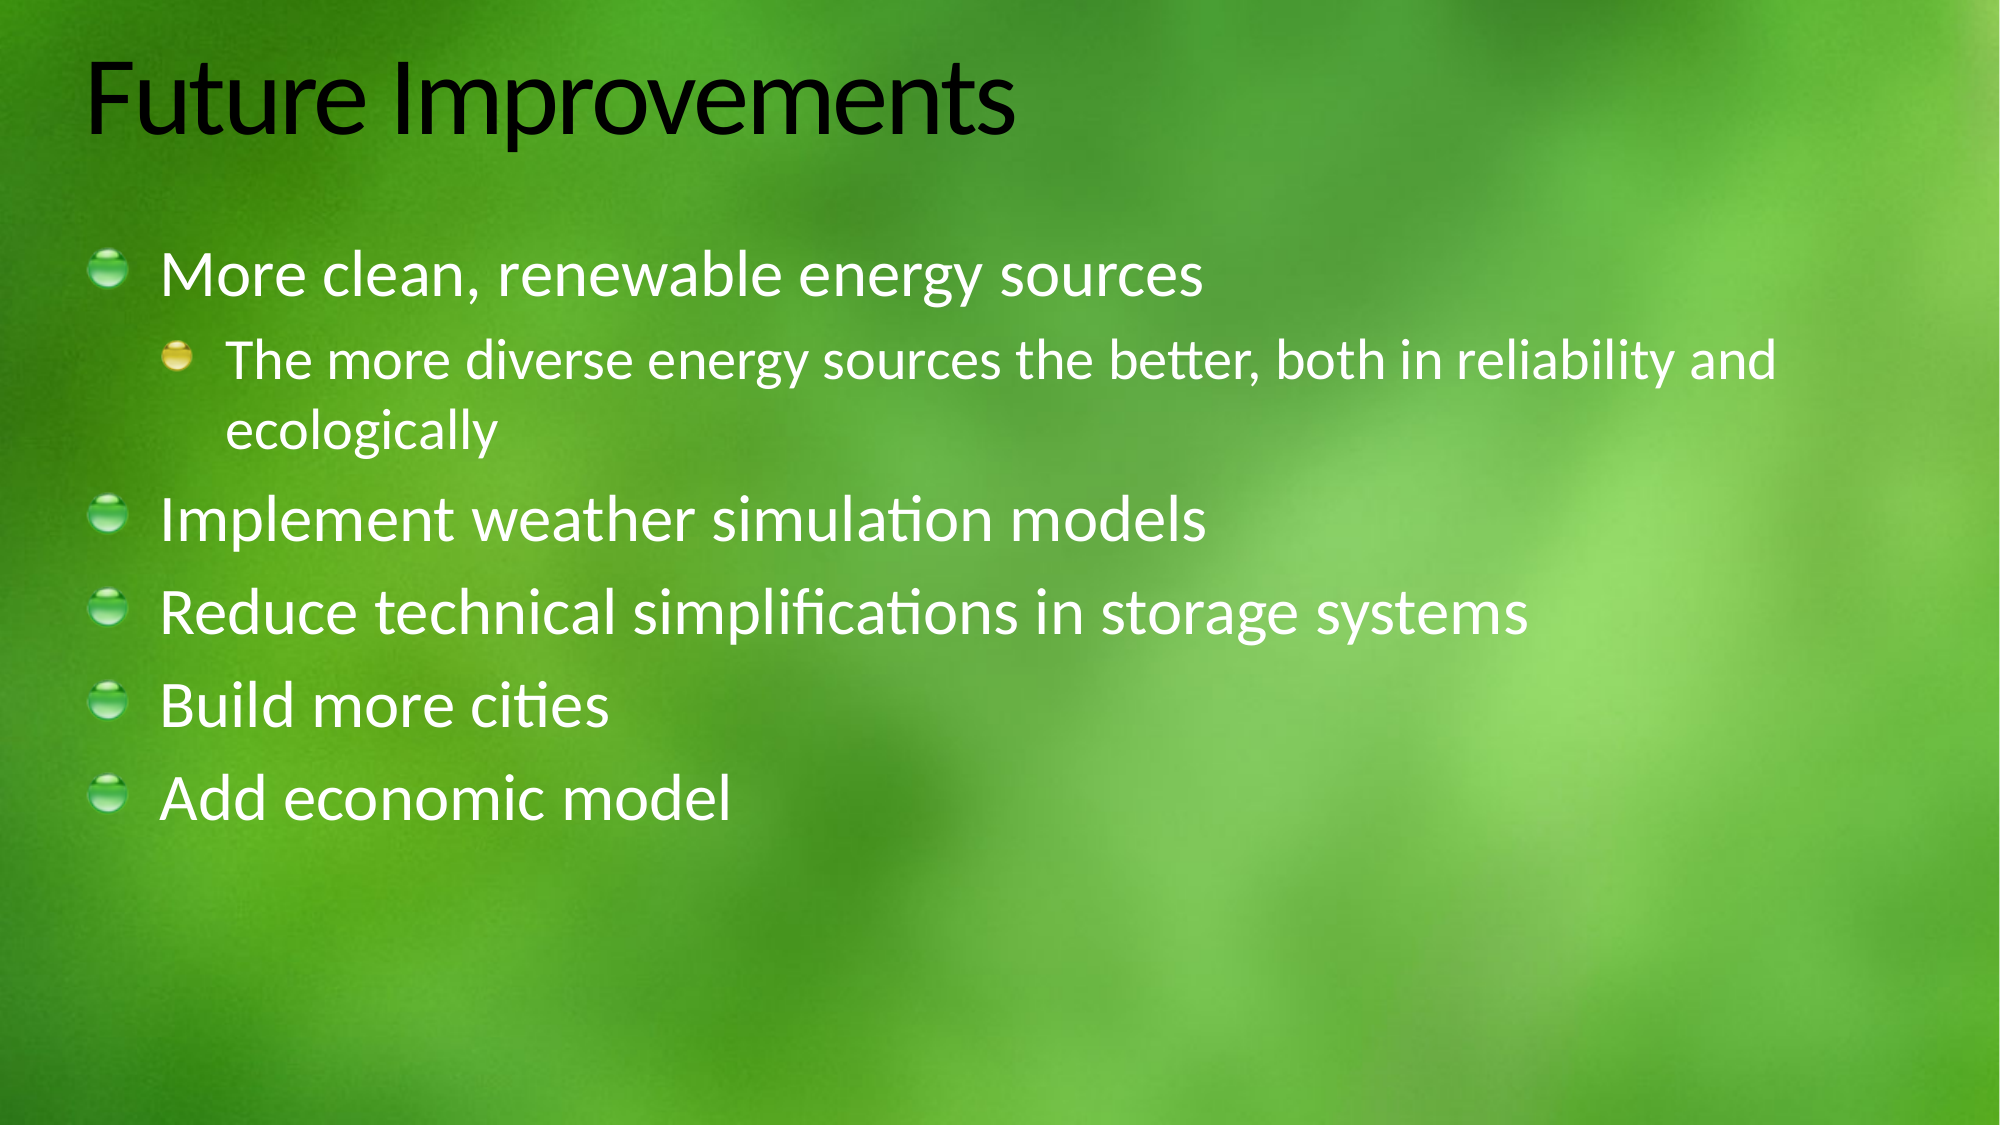

# Future Improvements
More clean, renewable energy sources
The more diverse energy sources the better, both in reliability and ecologically
Implement weather simulation models
Reduce technical simplifications in storage systems
Build more cities
Add economic model